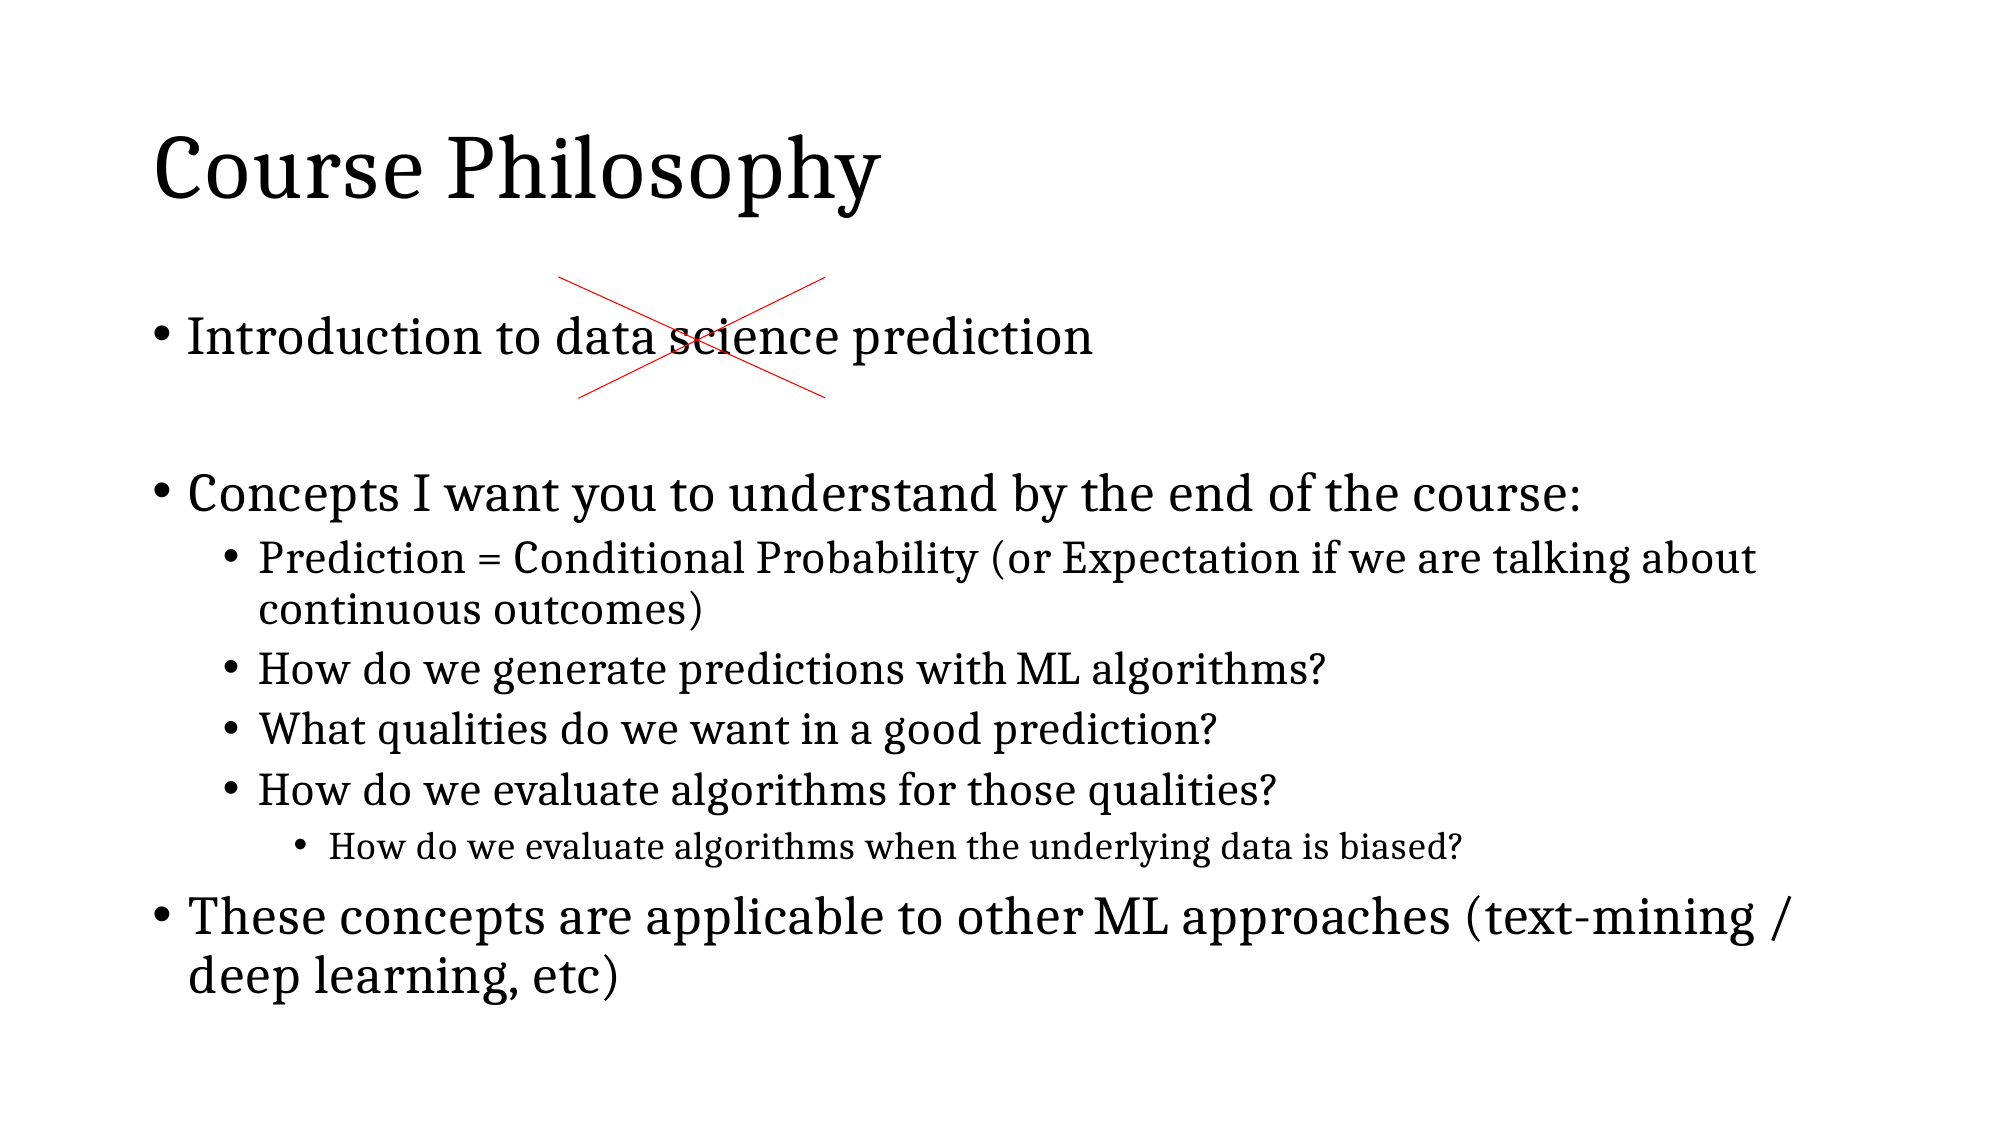

# Course Philosophy
Introduction to data science prediction

Concepts I want you to understand by the end of the course:
Prediction = Conditional Probability (or Expectation if we are talking about continuous outcomes)
How do we generate predictions with ML algorithms?
What qualities do we want in a good prediction?
How do we evaluate algorithms for those qualities?
How do we evaluate algorithms when the underlying data is biased?
These concepts are applicable to other ML approaches (text-mining / deep learning, etc)